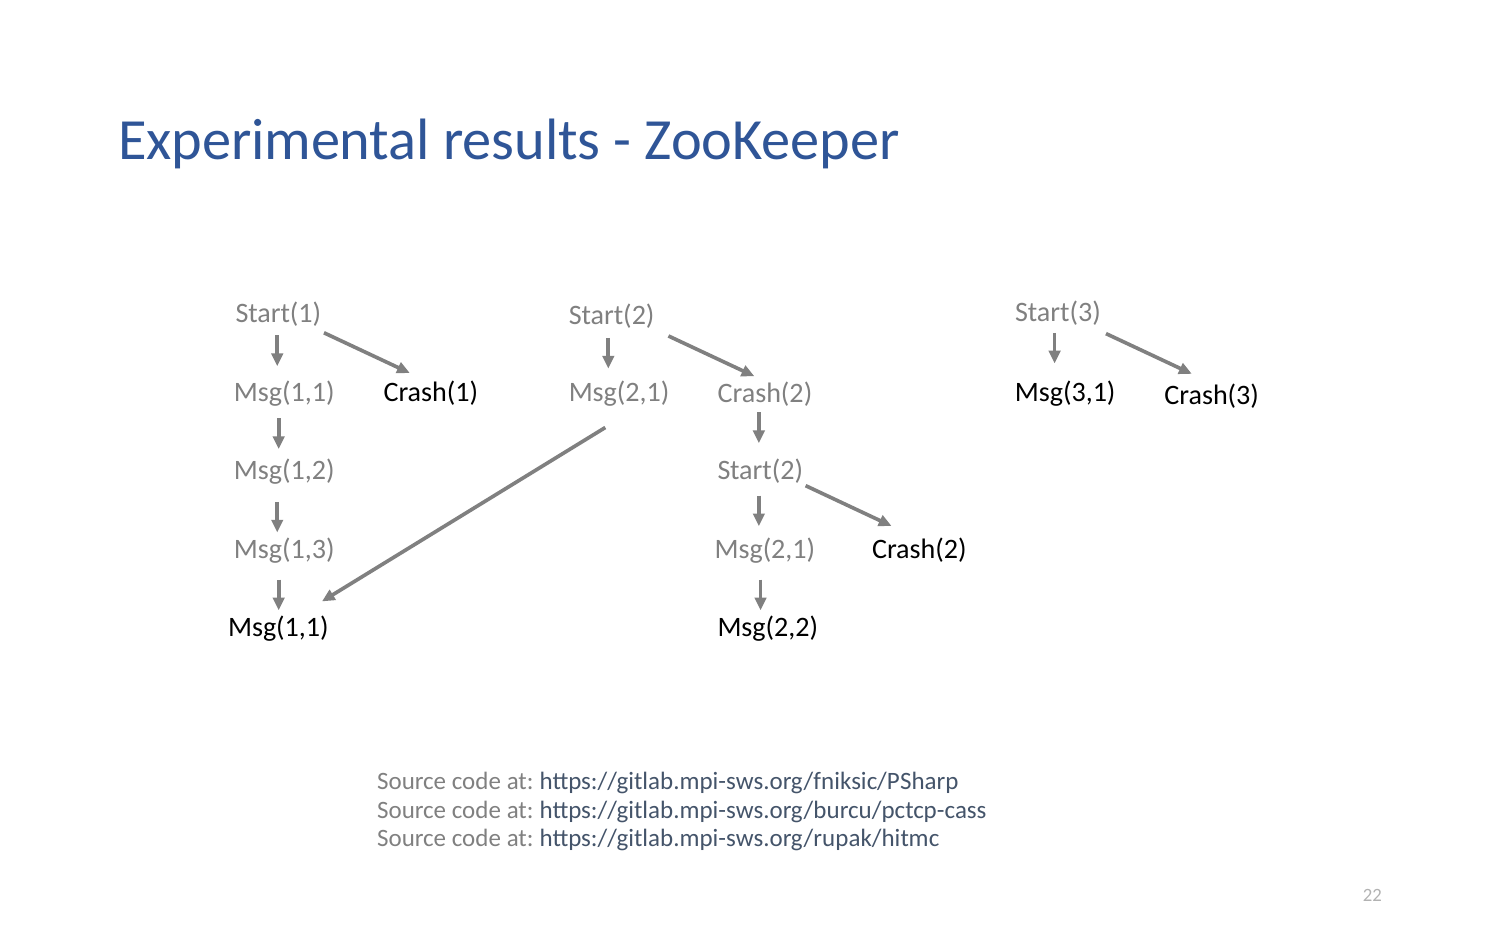

# Experimental results - ZooKeeper
Start(3)
Start(1)
Start(2)
Msg(1,1)
Crash(1)
Msg(2,1)
Msg(3,1)
Crash(2)
Crash(3)
Msg(1,2)
Start(2)
Msg(1,3)
Msg(2,1)
Crash(2)
Msg(2,2)
Msg(1,1)
Source code at: https://gitlab.mpi-sws.org/fniksic/PSharp
Source code at: https://gitlab.mpi-sws.org/burcu/pctcp-cass
Source code at: https://gitlab.mpi-sws.org/rupak/hitmc
22